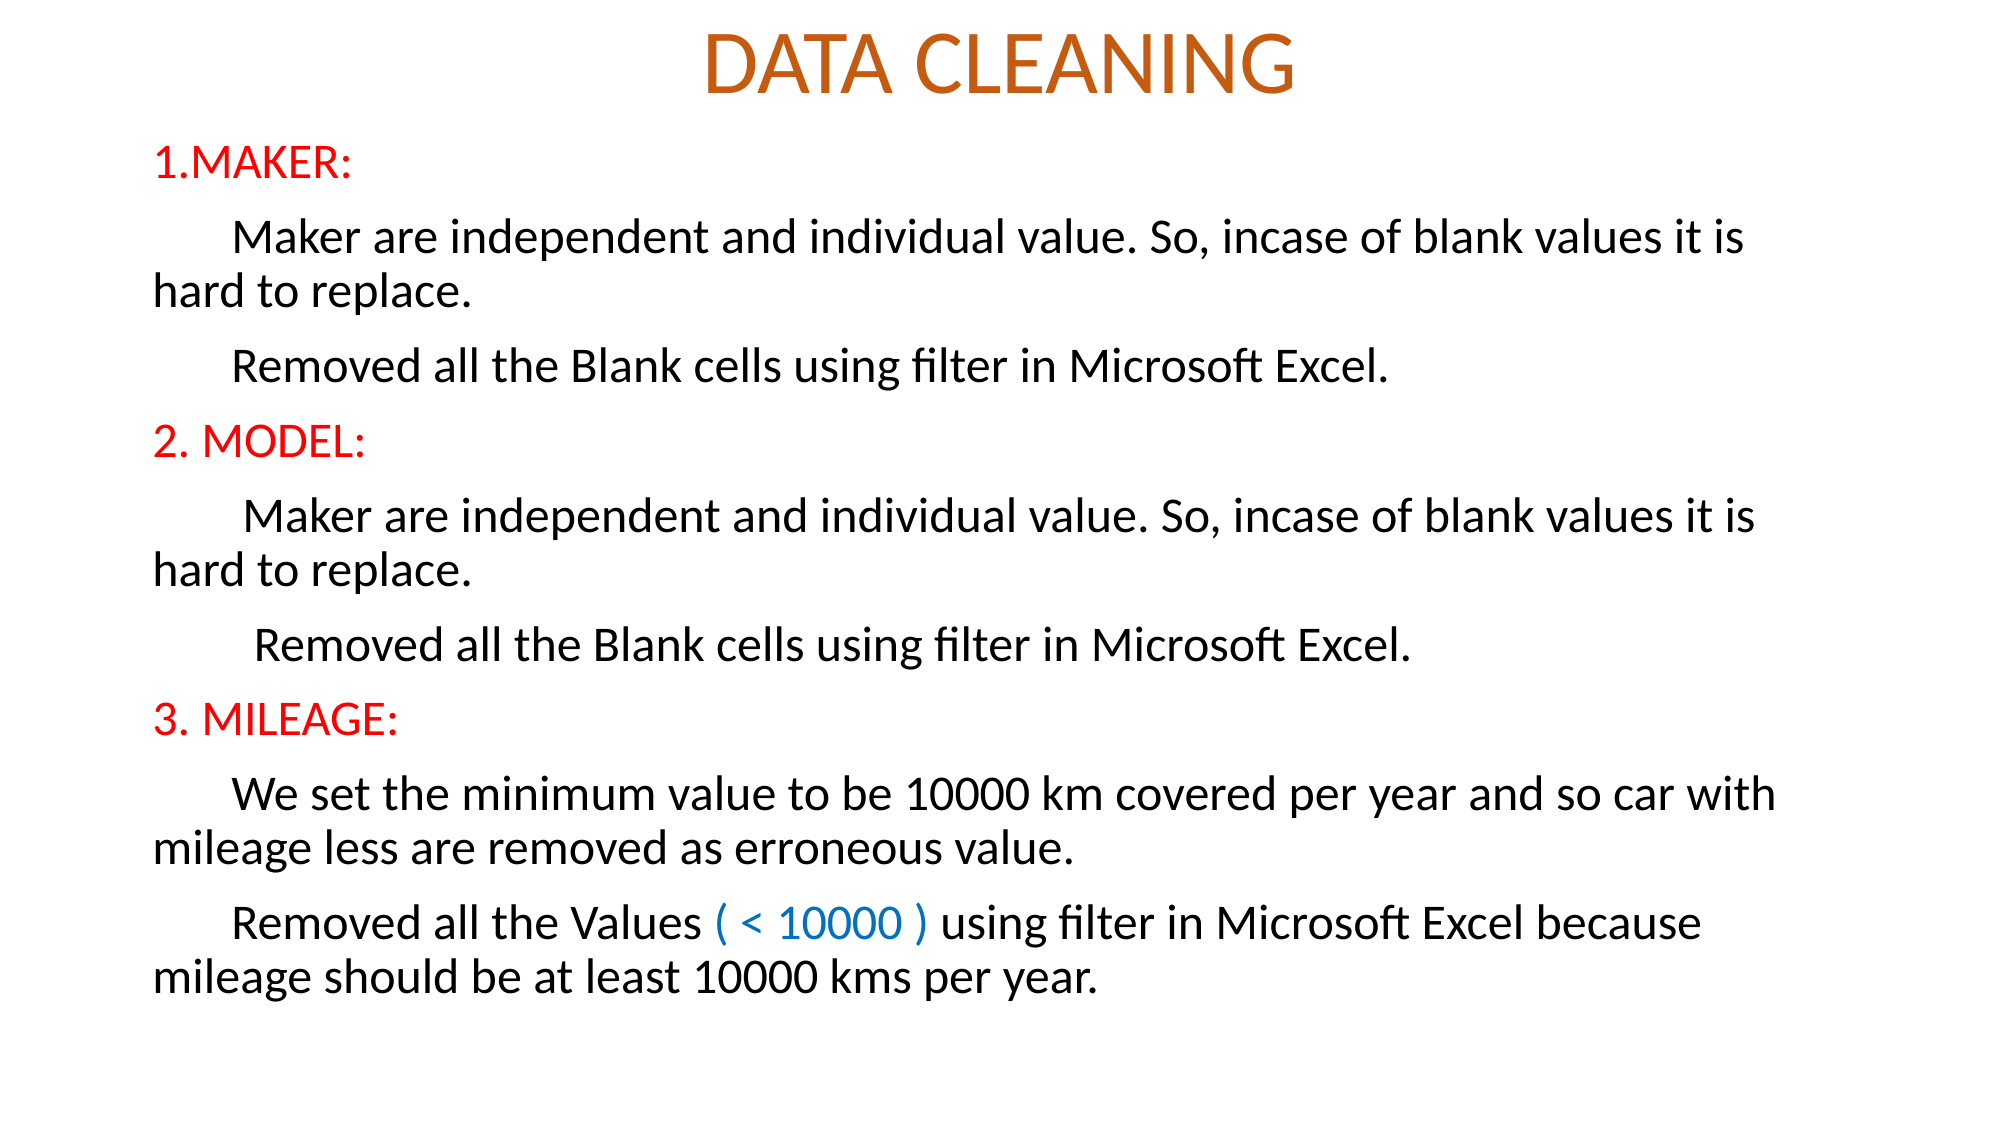

# DATA CLEANING
1.MAKER:
       Maker are independent and individual value. So, incase of blank values it is hard to replace.
       Removed all the Blank cells using filter in Microsoft Excel.
2. MODEL:
        Maker are independent and individual value. So, incase of blank values it is hard to replace.
         Removed all the Blank cells using filter in Microsoft Excel.
3. MILEAGE:
       We set the minimum value to be 10000 km covered per year and so car with mileage less are removed as erroneous value.
       Removed all the Values ( < 10000 ) using filter in Microsoft Excel because mileage should be at least 10000 kms per year.